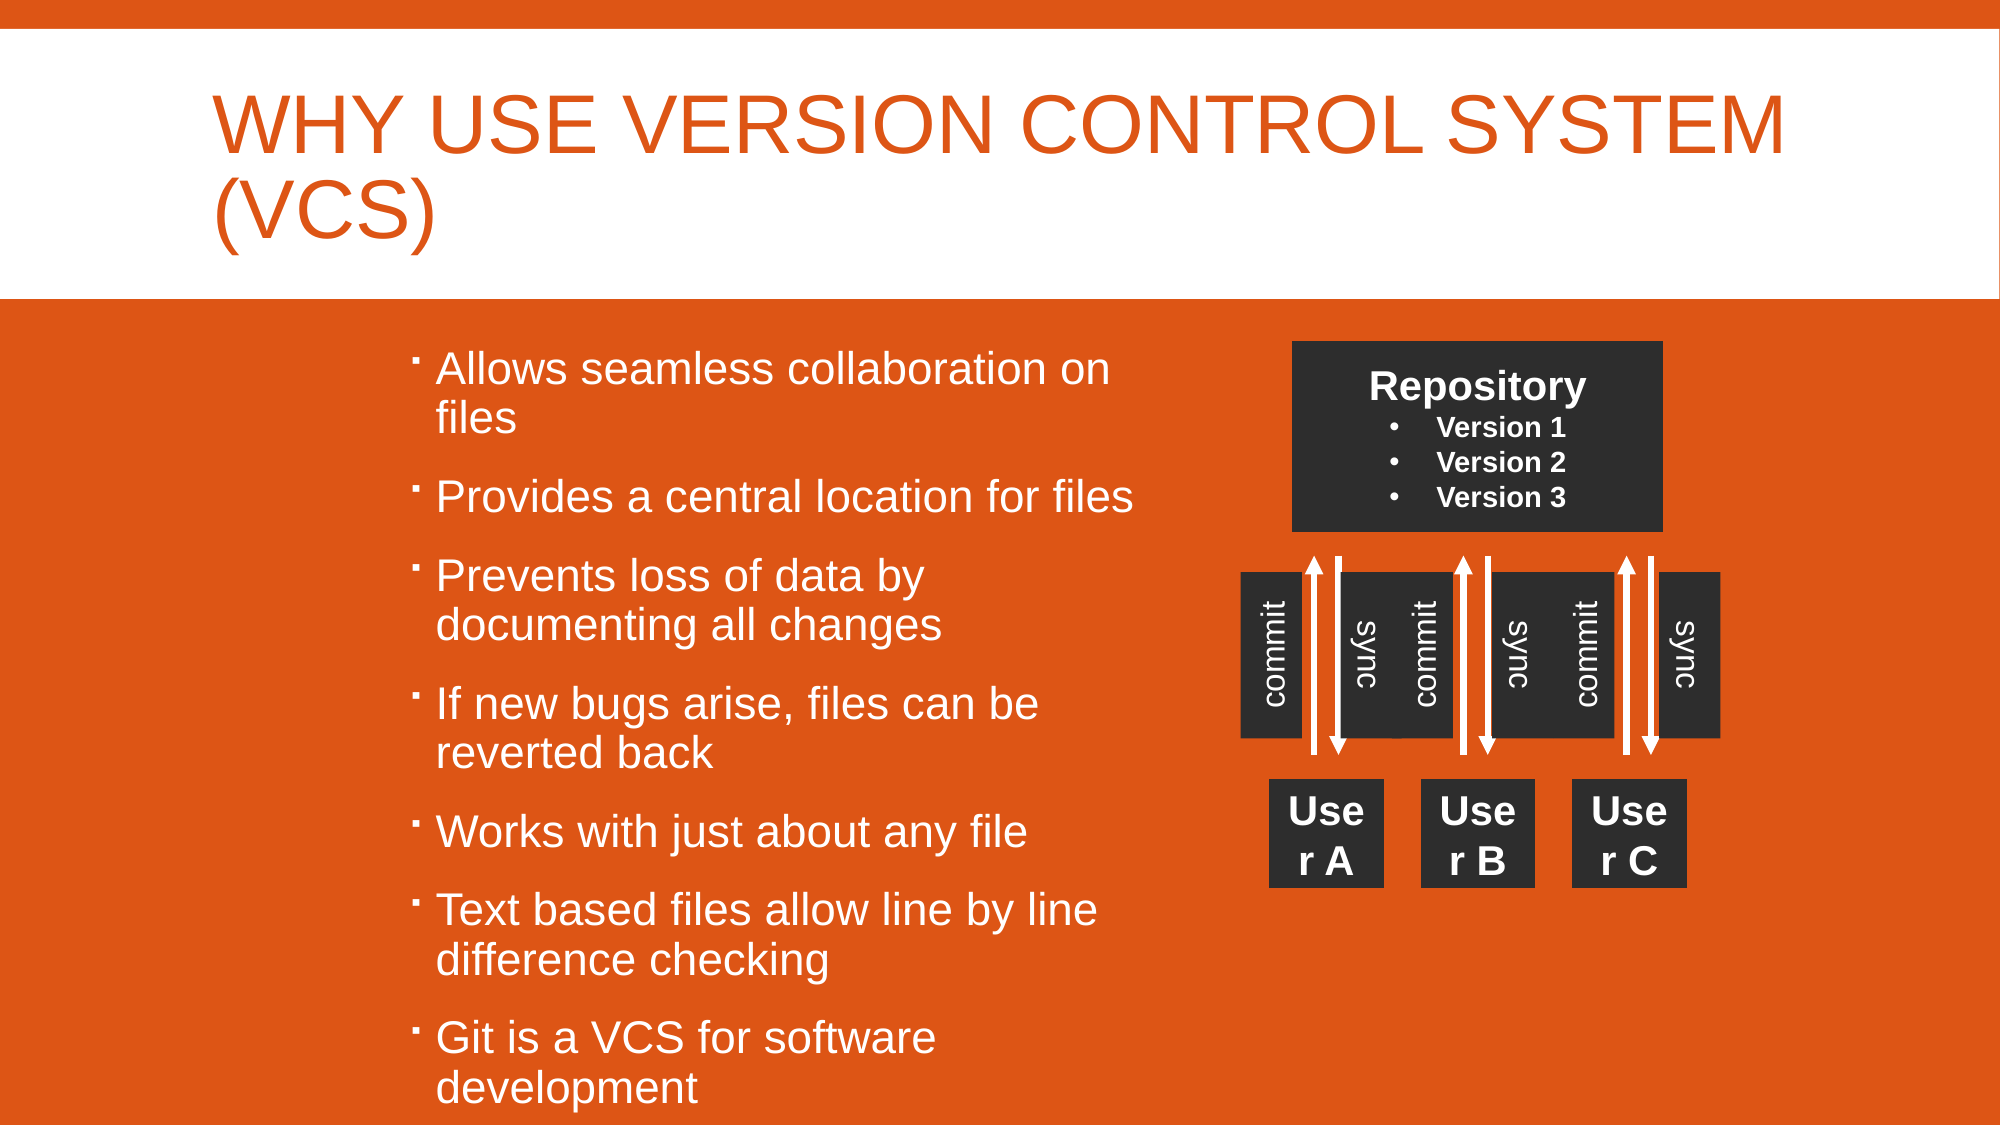

# Why use Version Control System (VCS)
Allows seamless collaboration on files
Provides a central location for files
Prevents loss of data by documenting all changes
If new bugs arise, files can be reverted back
Works with just about any file
Text based files allow line by line difference checking
Git is a VCS for software development
Repository
Version 1
Version 2
Version 3
commit
sync
commit
sync
commit
sync
User A
User B
User C